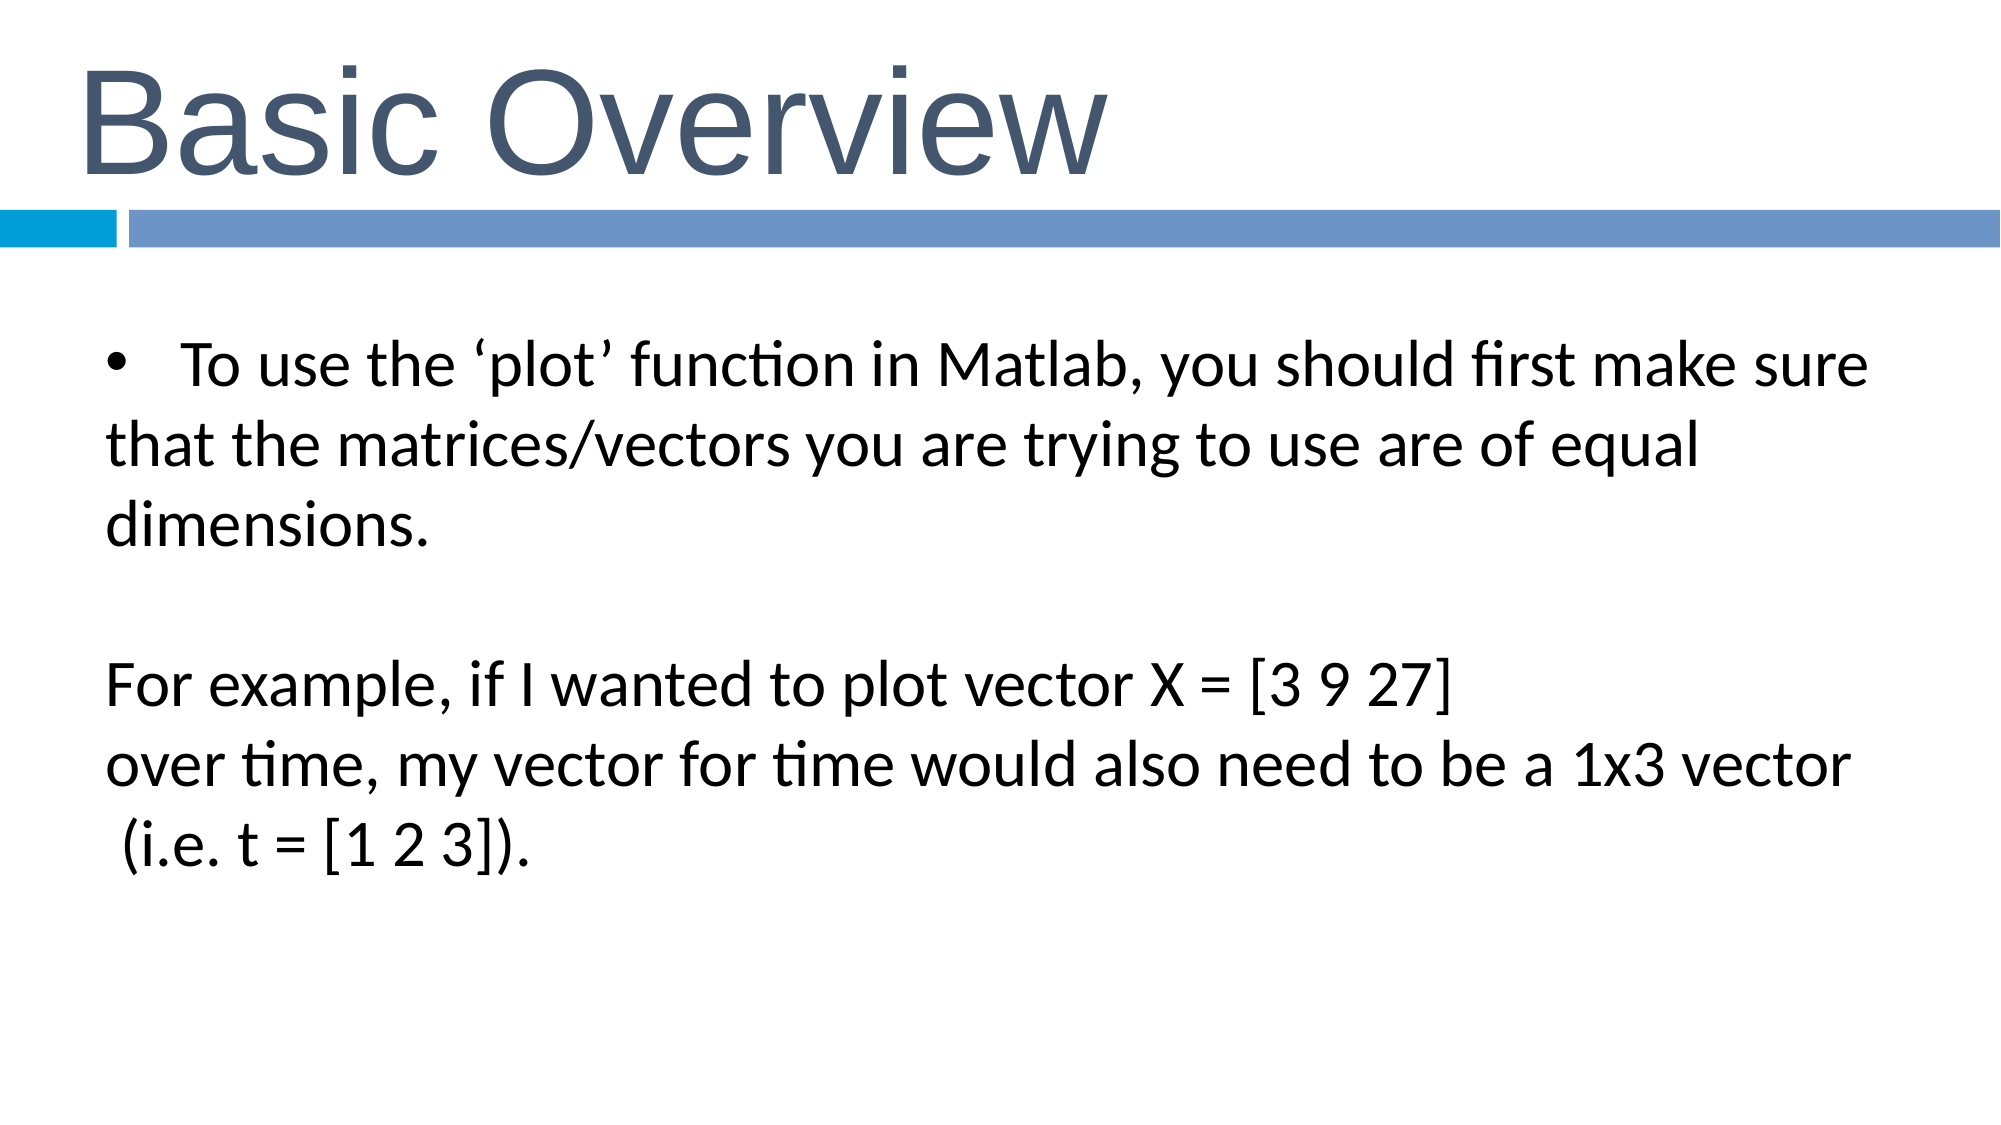

# Basic Overview
To use the ‘plot’ function in Matlab, you should first make sure
that the matrices/vectors you are trying to use are of equal
dimensions.

For example, if I wanted to plot vector X = [3 9 27]
over time, my vector for time would also need to be a 1x3 vector
 (i.e. t = [1 2 3]).